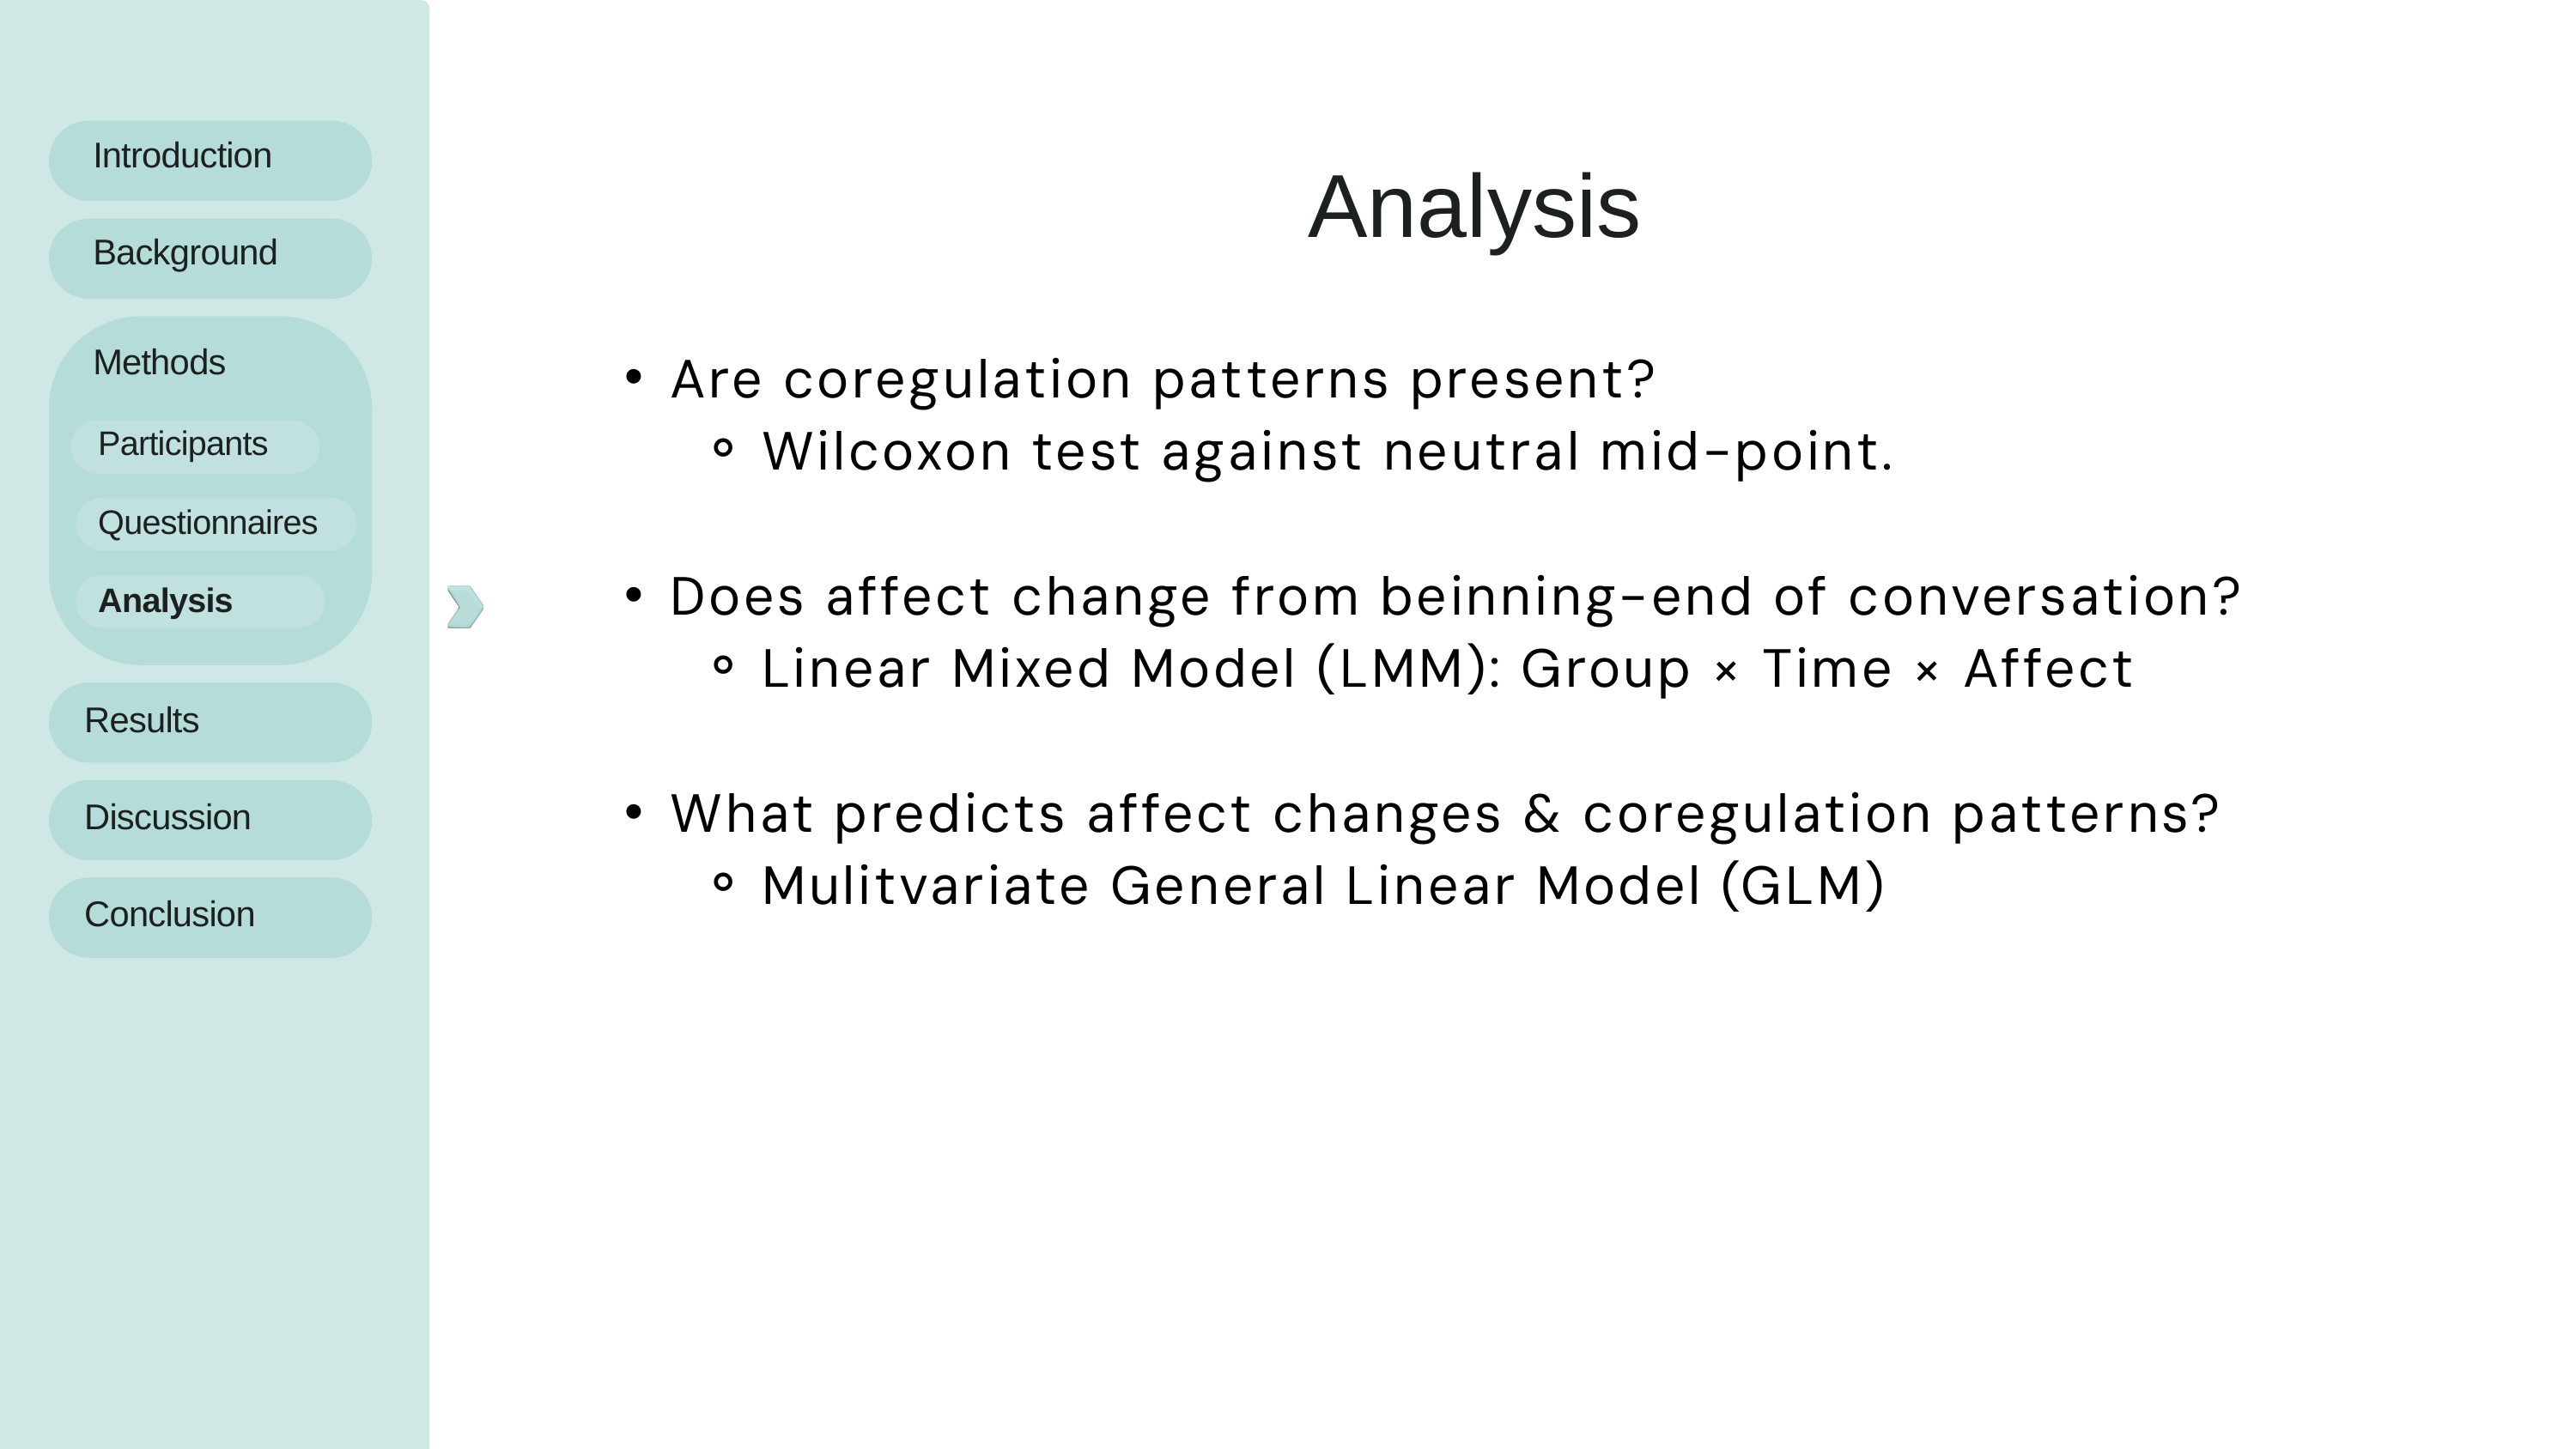

Introduction
Analysis

Background

Are coregulation patterns present?
Wilcoxon test against neutral mid-point.

Does affect change from beinning-end of conversation?
Linear Mixed Model (LMM): Group × Time × Affect

What predicts affect changes & coregulation patterns?
Mulitvariate General Linear Model (GLM)

Methods

Participants

Questionnaires

Analysis

Results

Discussion

Conclusion